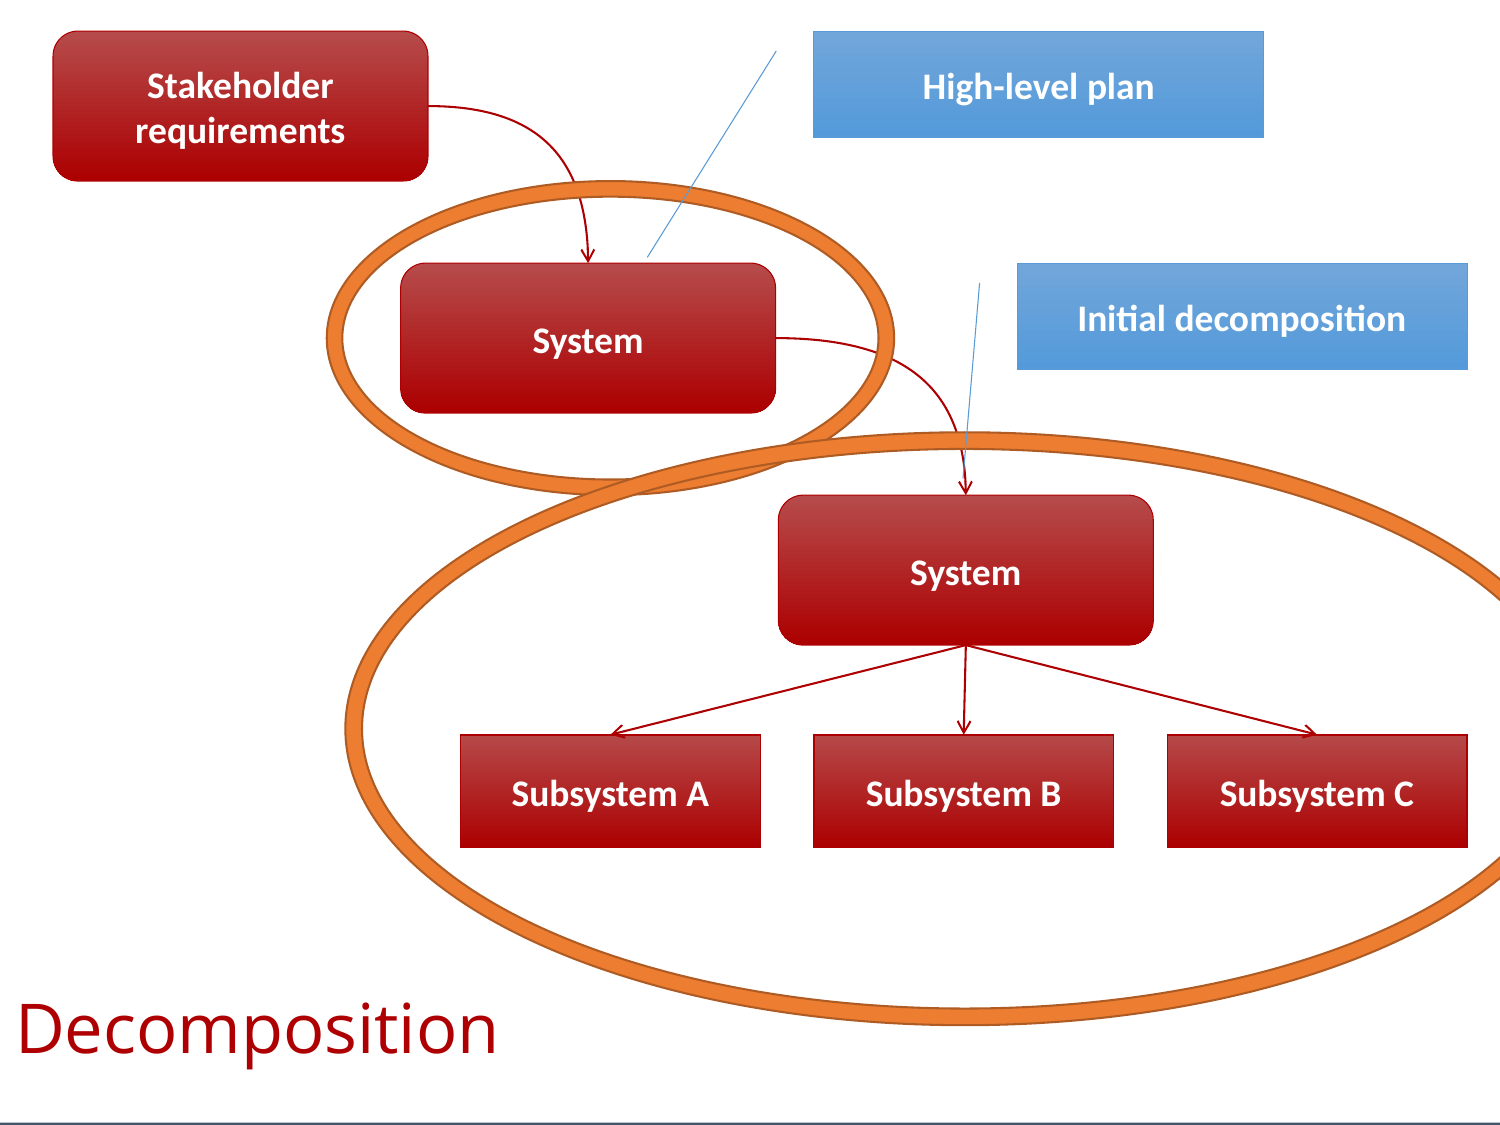

Stakeholder requirements
High-level plan

System
Initial decomposition

System
Subsystem A
Subsystem B
Subsystem C
Decomposition